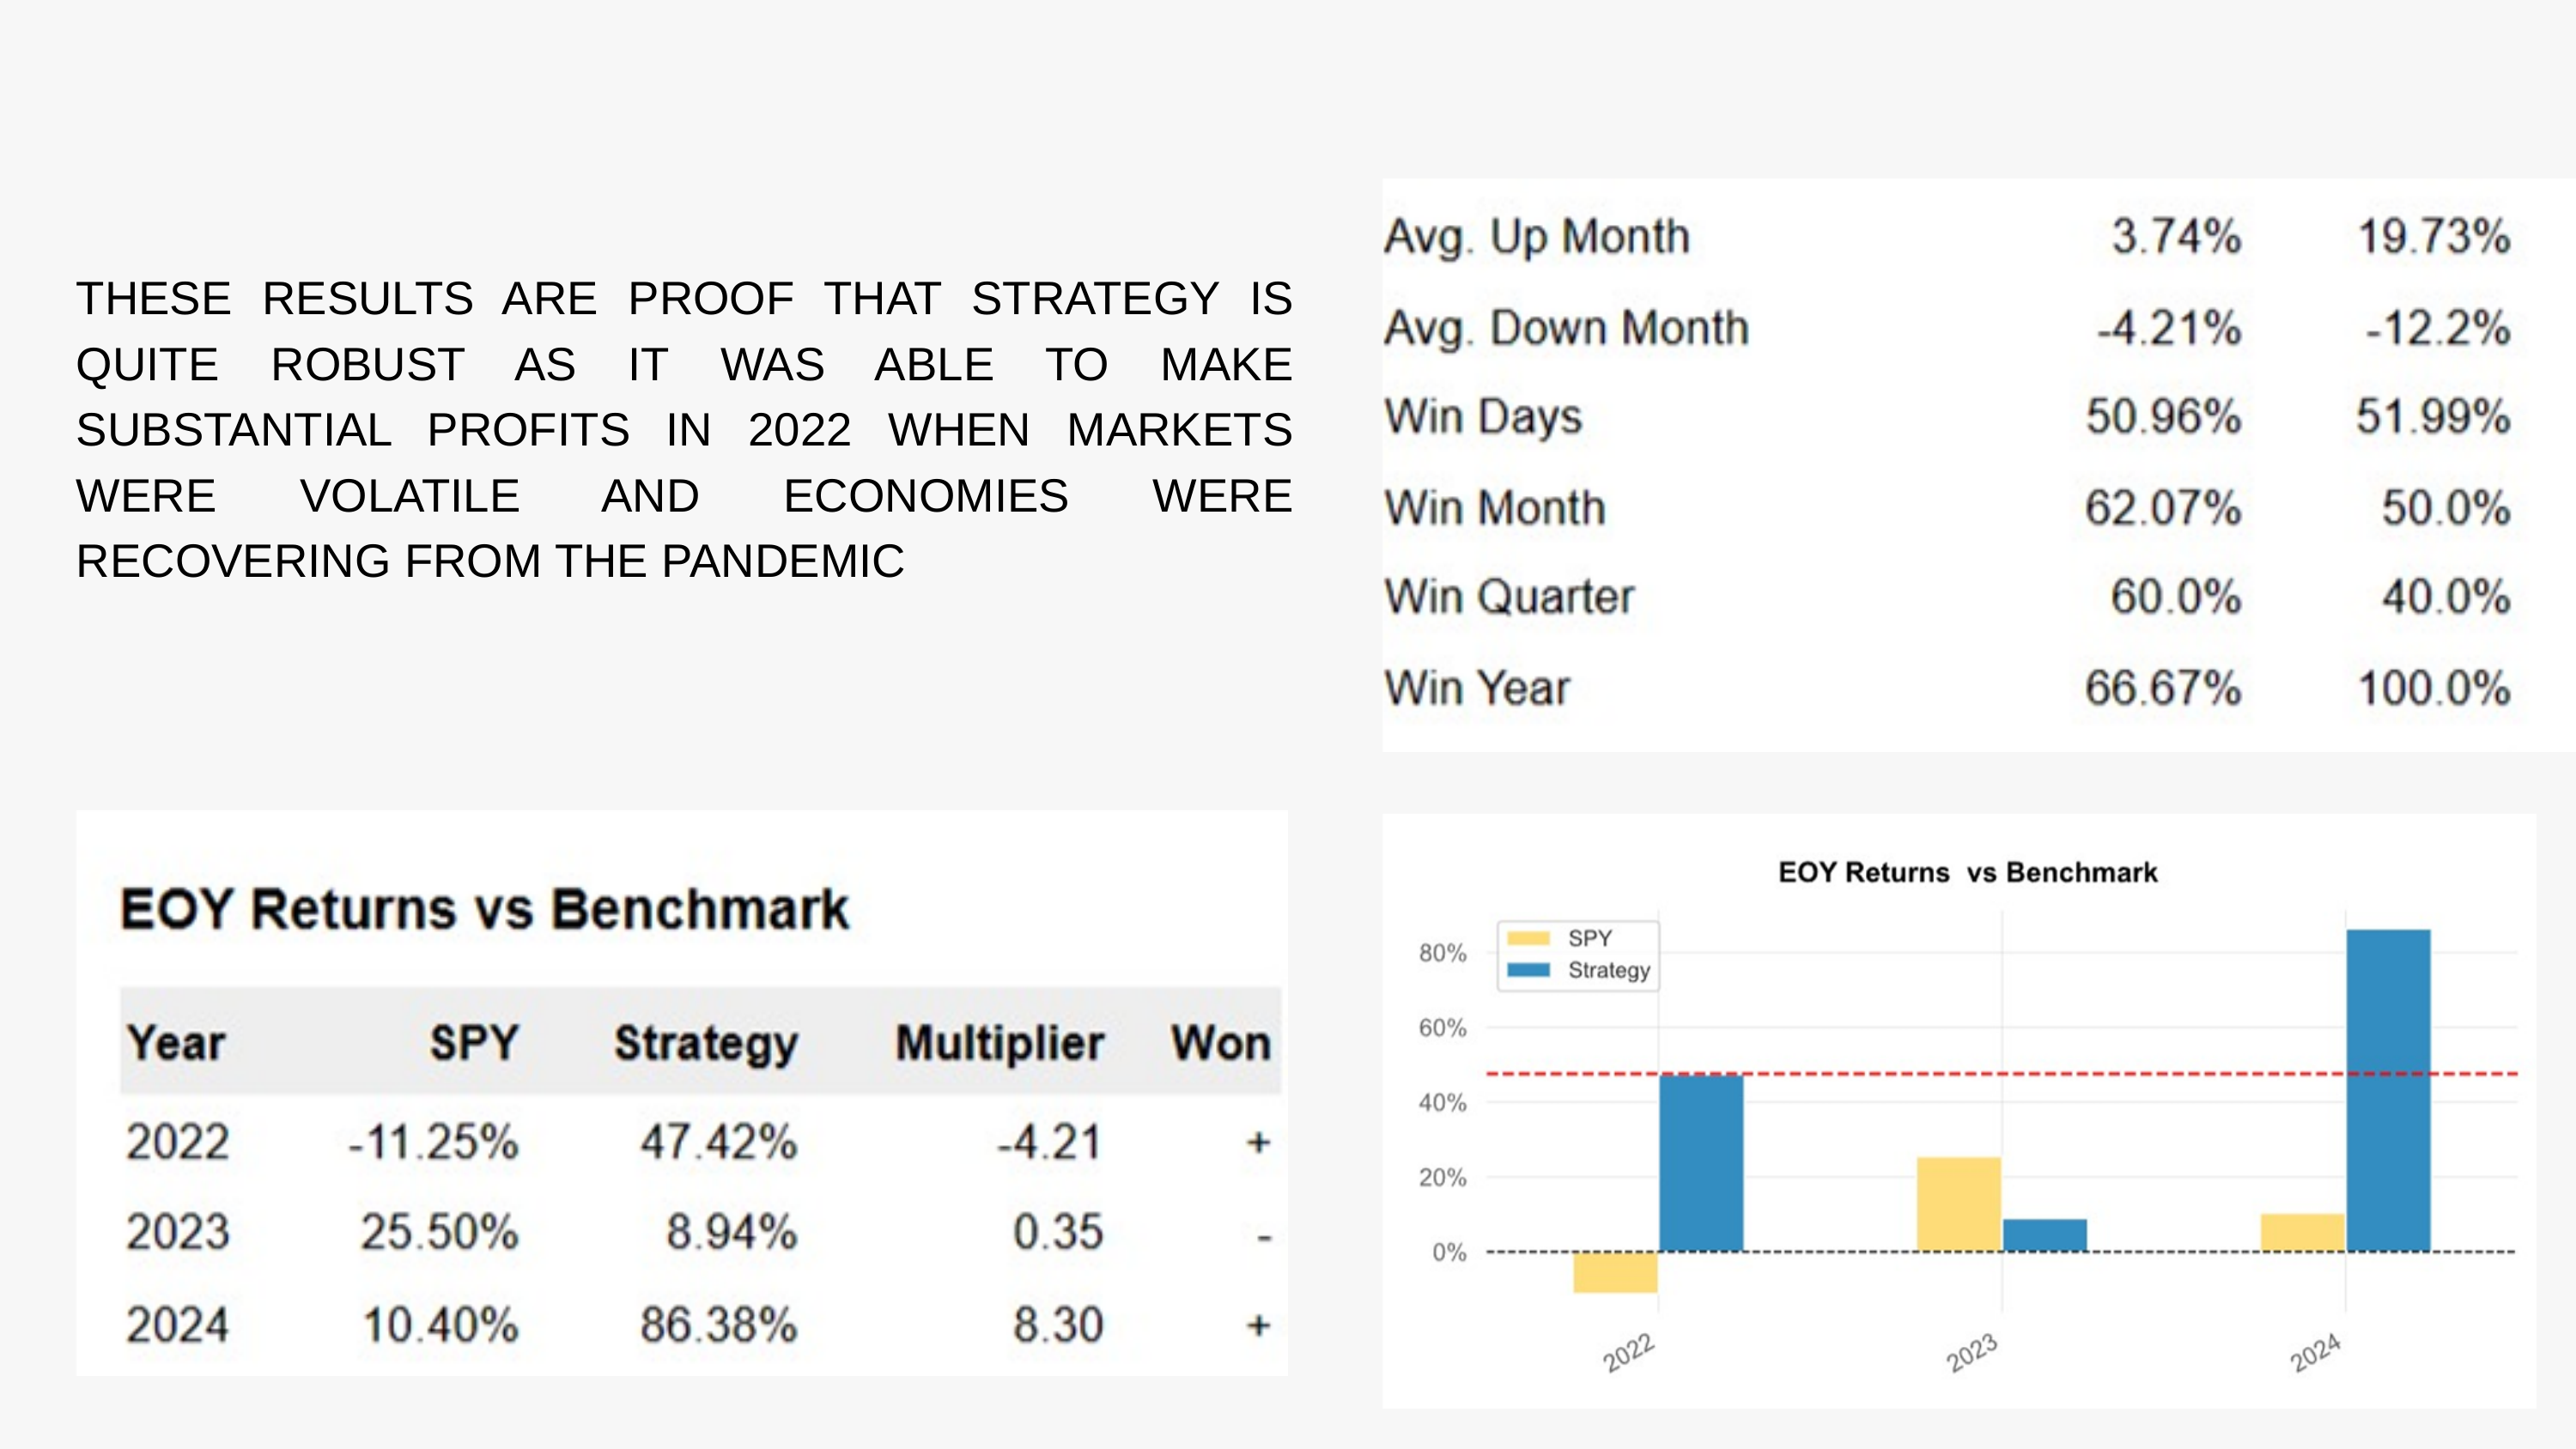

THESE RESULTS ARE PROOF THAT STRATEGY IS QUITE ROBUST AS IT WAS ABLE TO MAKE SUBSTANTIAL PROFITS IN 2022 WHEN MARKETS WERE VOLATILE AND ECONOMIES WERE RECOVERING FROM THE PANDEMIC